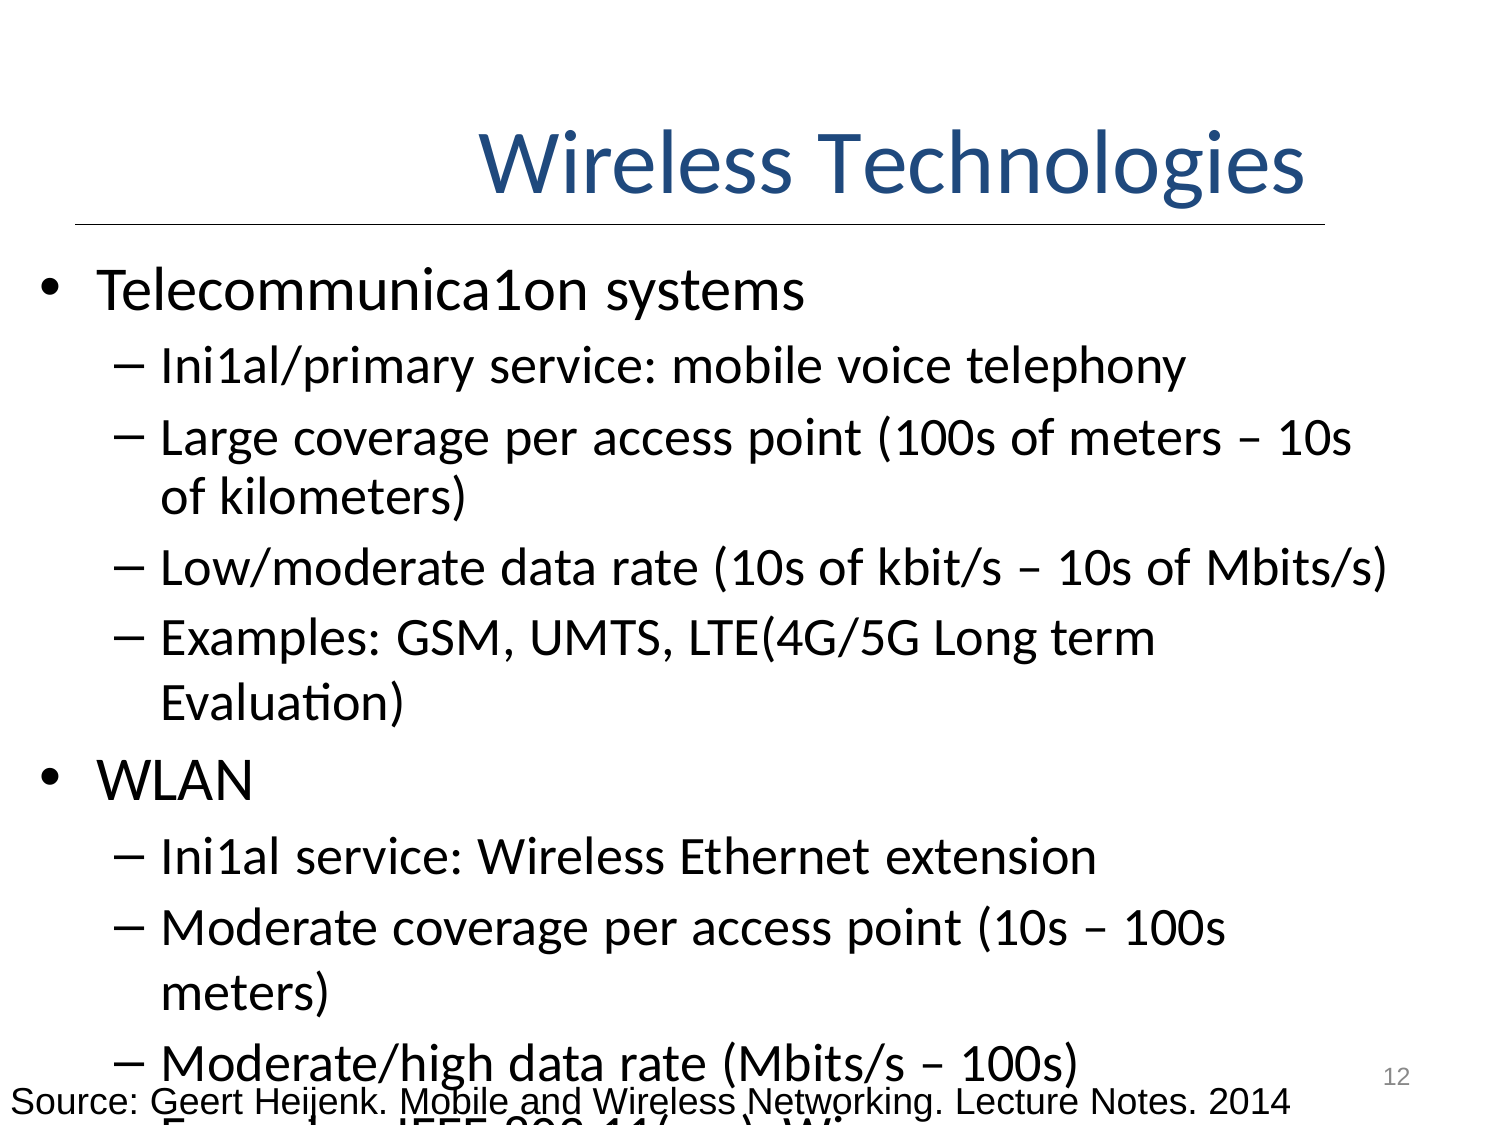

# Wireless Technologies

Telecommunica1on systems
Ini1al/primary service: mobile voice telephony
Large coverage per access point (100s of meters – 10s of kilometers)
Low/moderate data rate (10s of kbit/s – 10s of Mbits/s)
Examples: GSM, UMTS, LTE(4G/5G Long term Evaluation)
WLAN
Ini1al service: Wireless Ethernet extension
Moderate coverage per access point (10s – 100s meters)
Moderate/high data rate (Mbits/s – 100s)
Examples: IEEE 802.11(a‐g), Wimax
12
Source: Geert Heijenk. Mobile and Wireless Networking. Lecture Notes. 2014